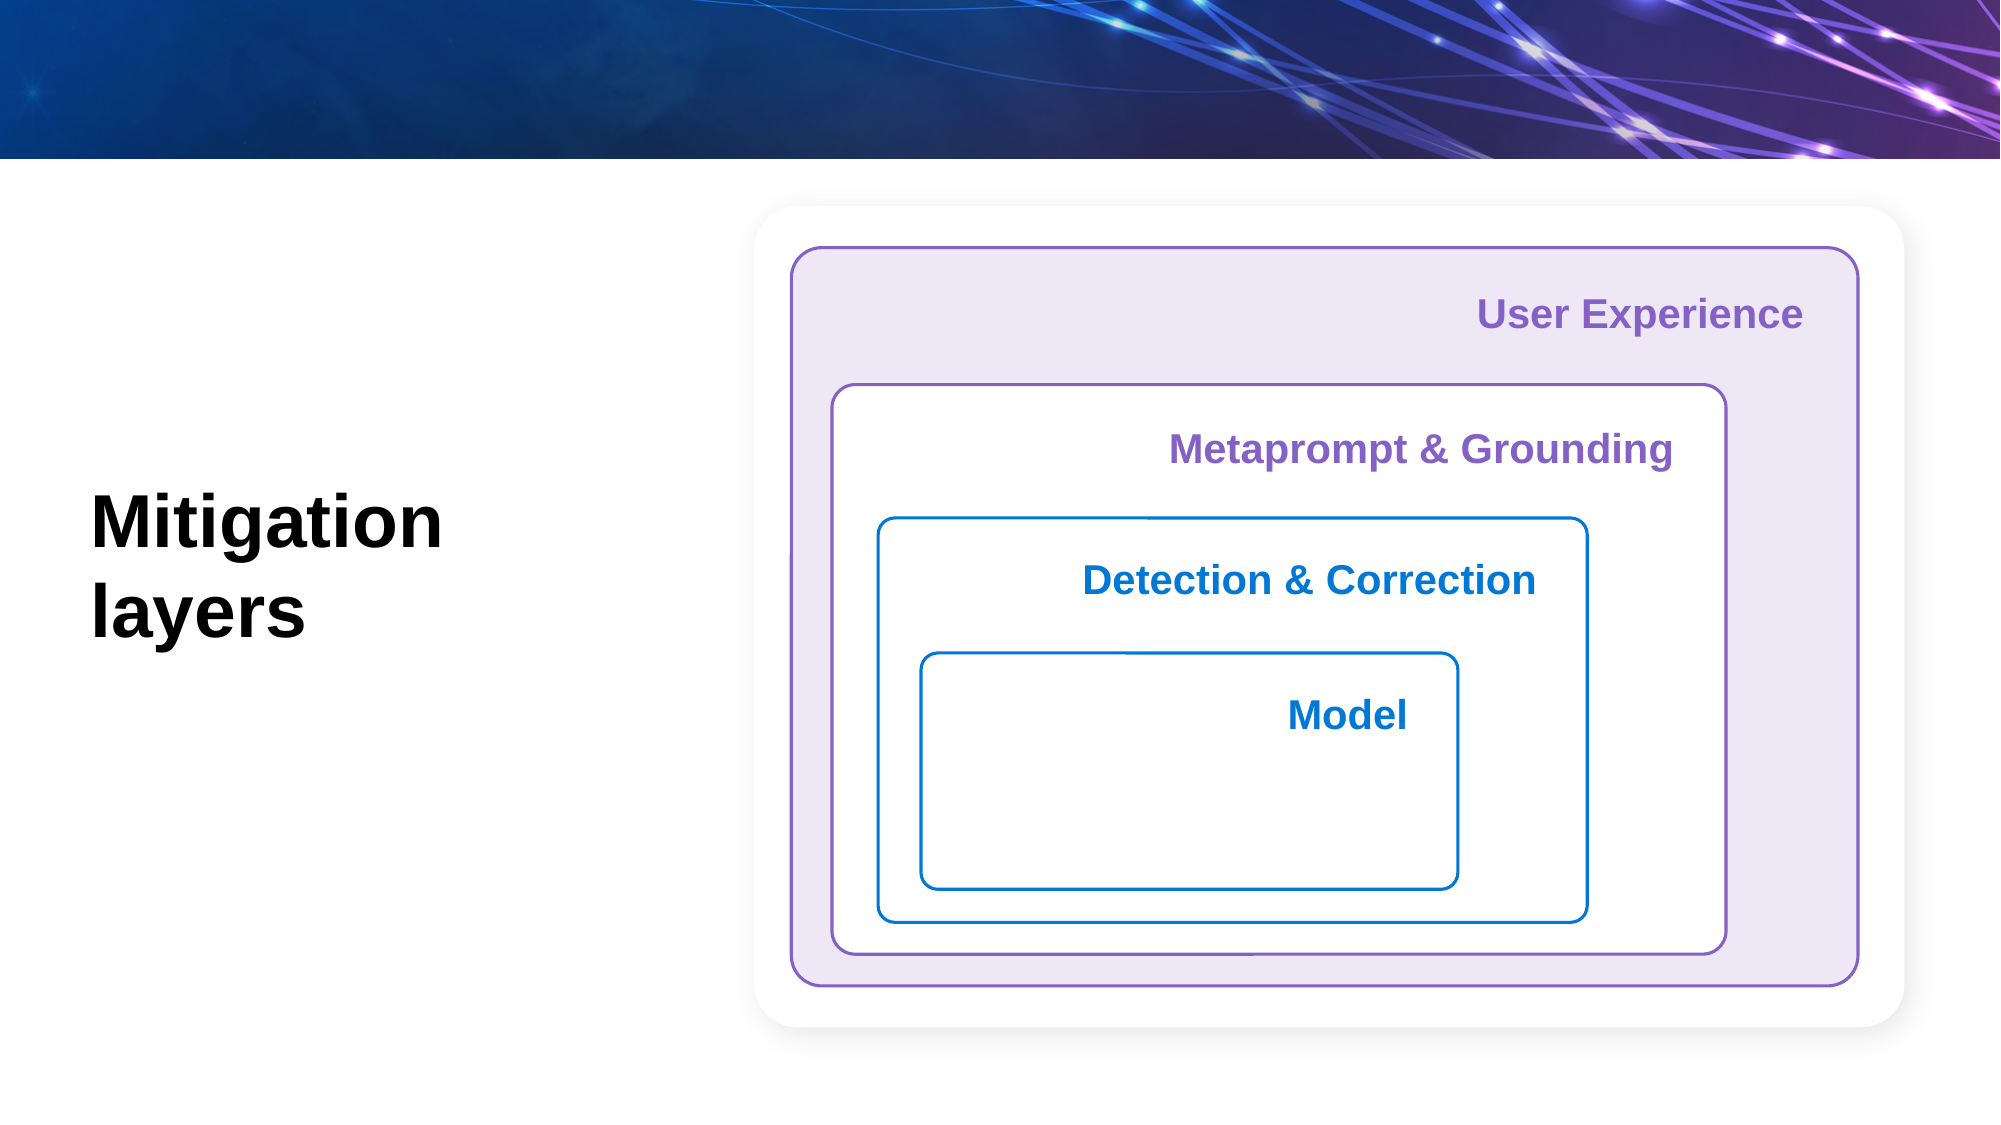

User Experience
Metaprompt & Grounding
Mitigation layers
Detection & Correction
Model